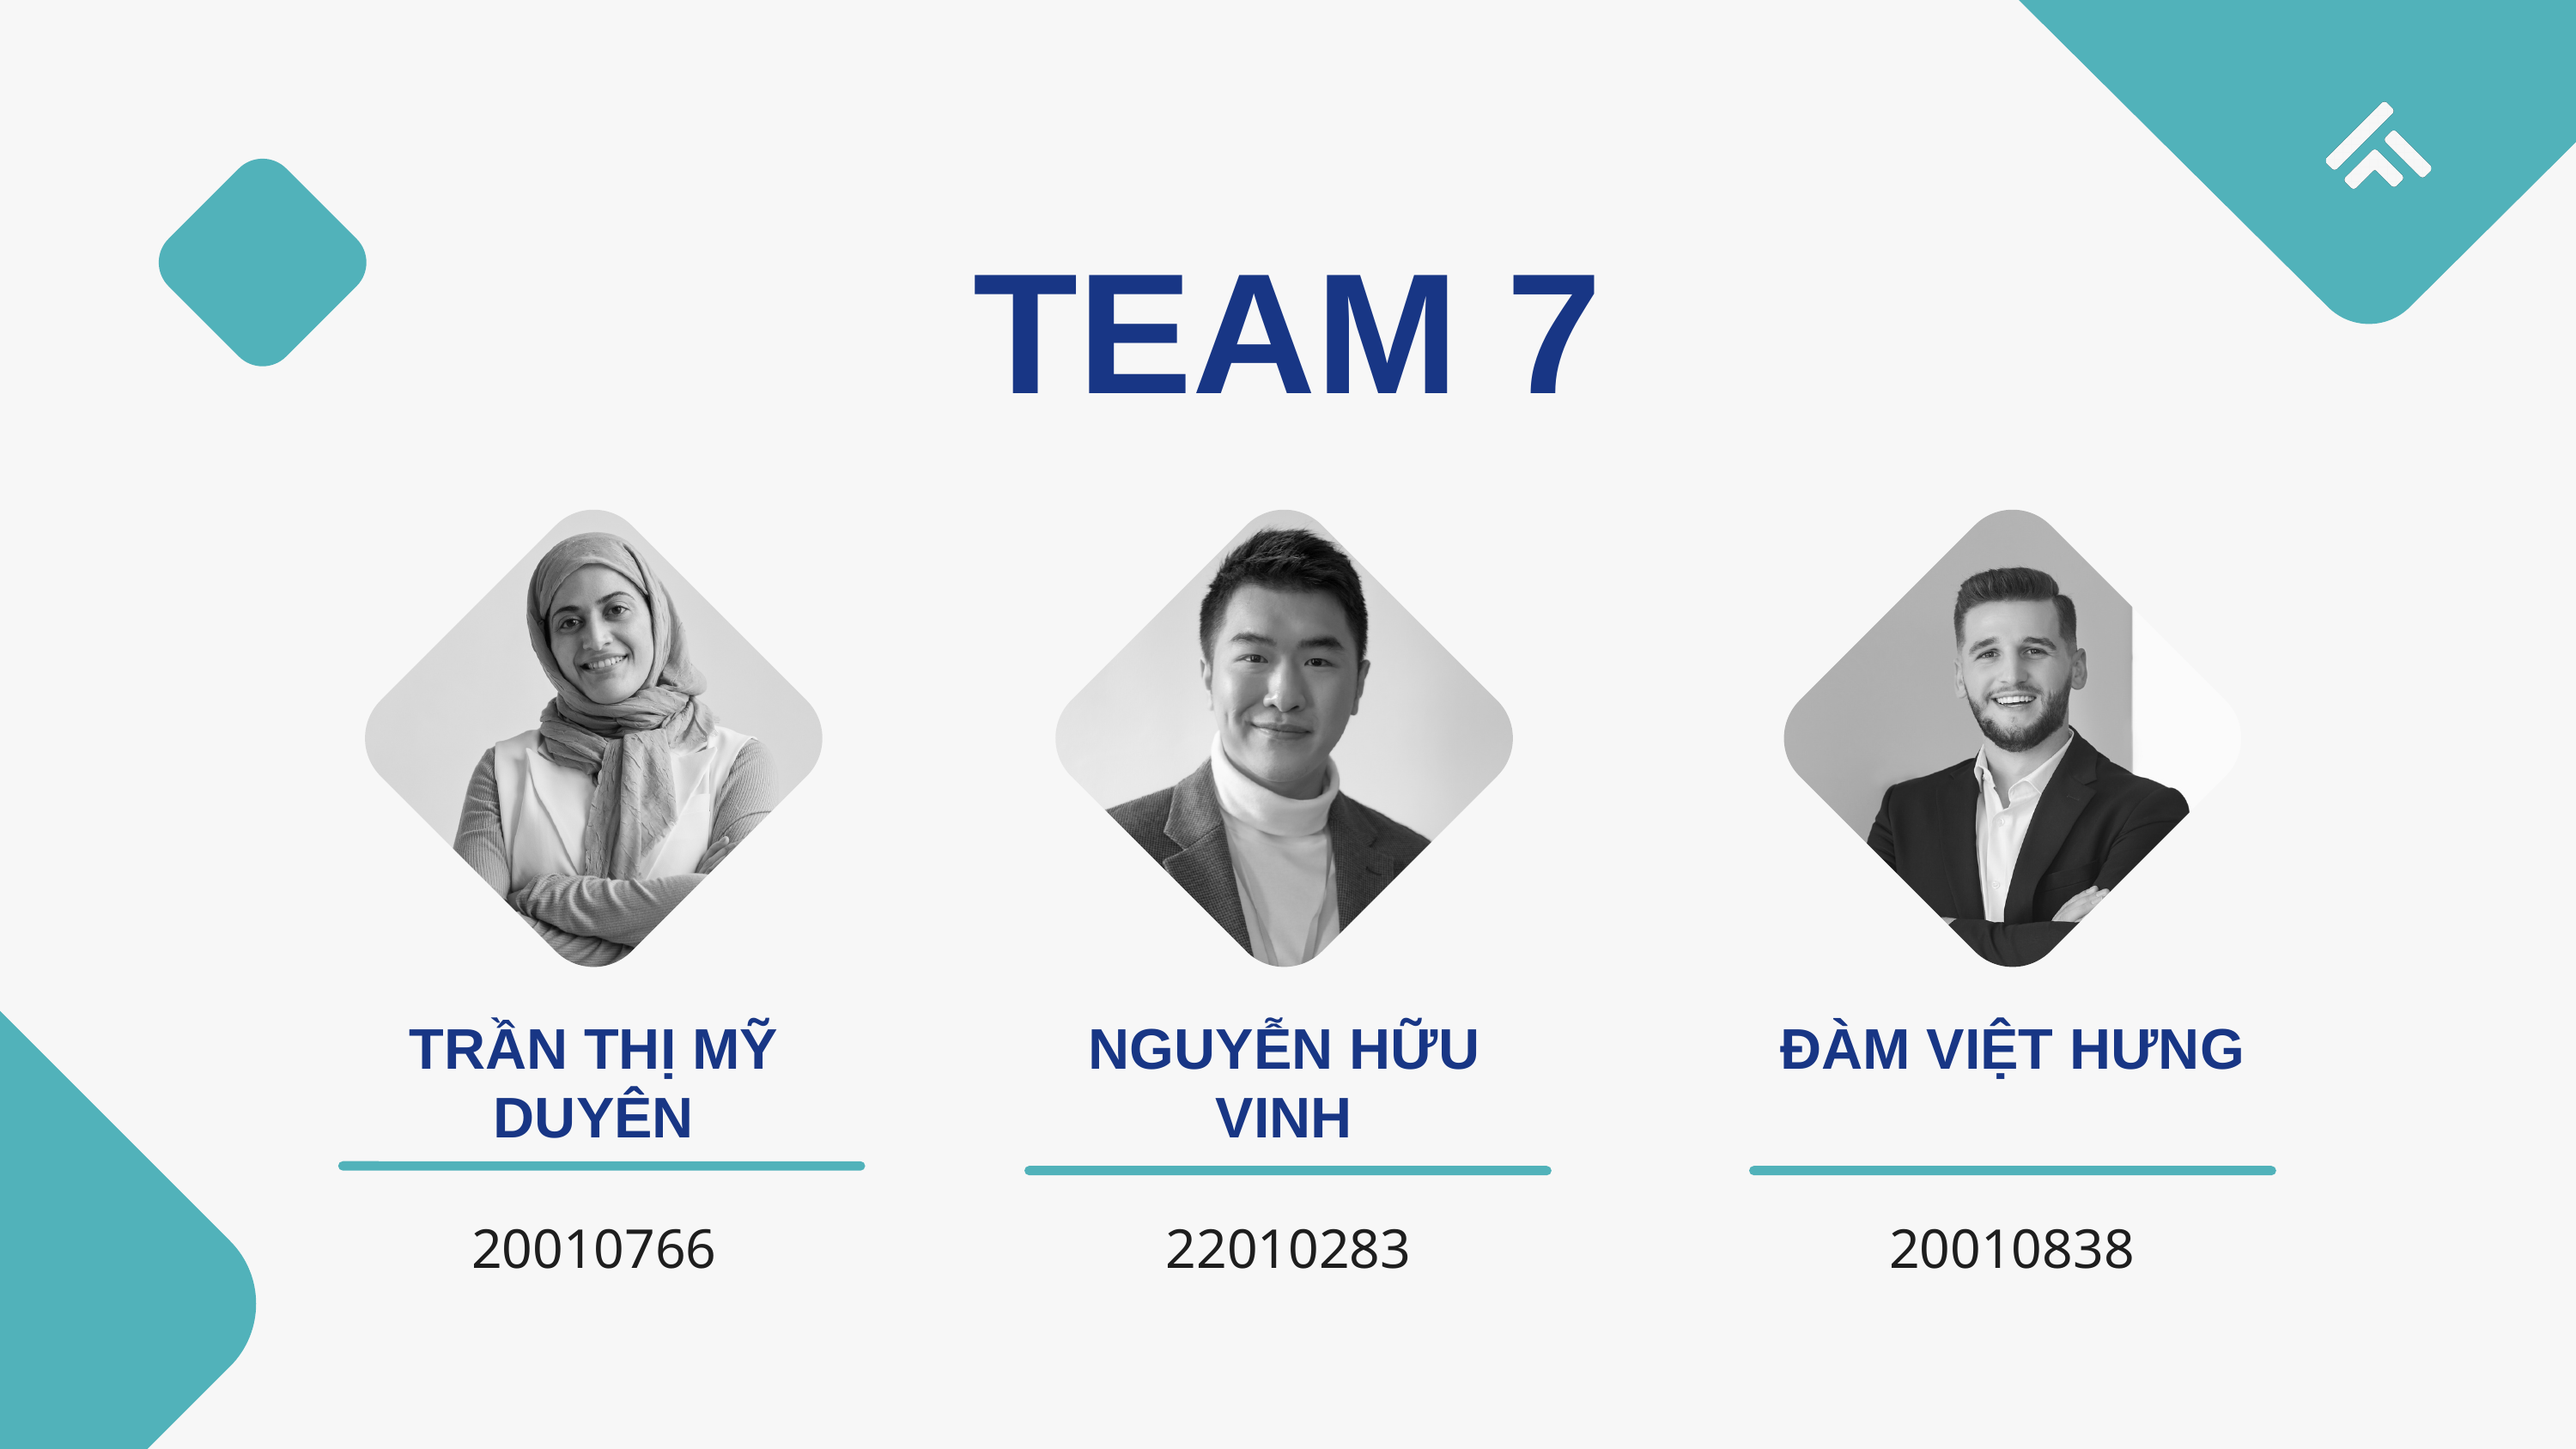

TEAM 7

TRẦN THỊ MỸ DUYÊN
NGUYỄN HỮU VINH
ĐÀM VIỆT HƯNG

20010766
22010283
20010838